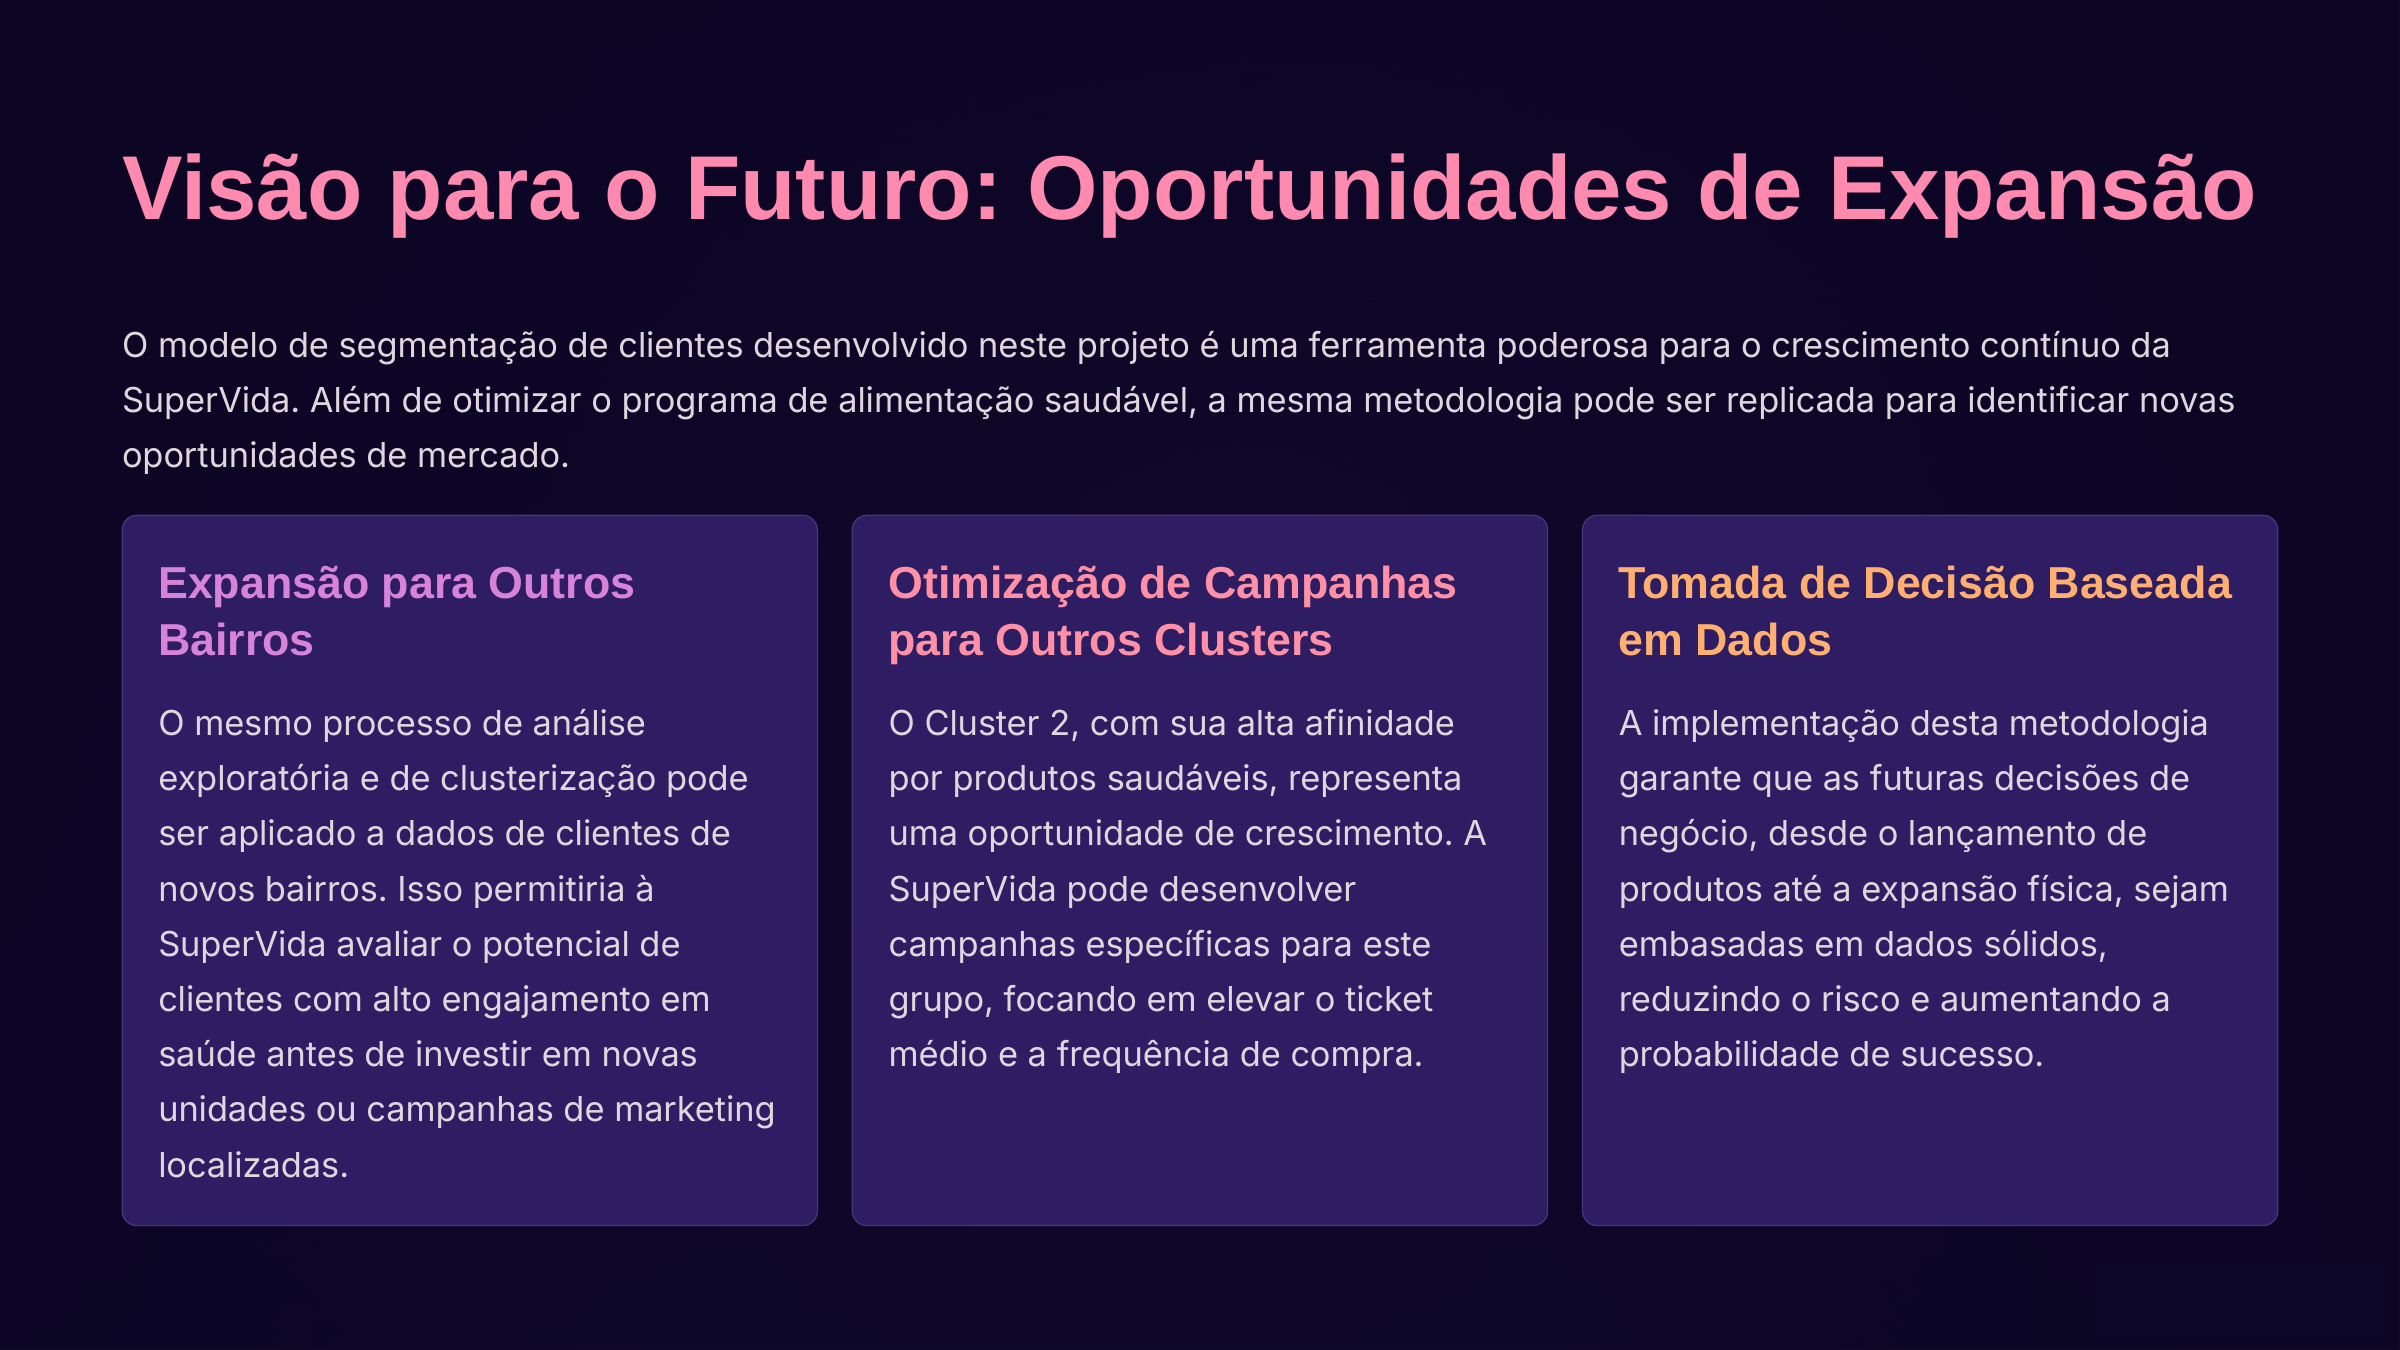

Visão para o Futuro: Oportunidades de Expansão
O modelo de segmentação de clientes desenvolvido neste projeto é uma ferramenta poderosa para o crescimento contínuo da SuperVida. Além de otimizar o programa de alimentação saudável, a mesma metodologia pode ser replicada para identificar novas oportunidades de mercado.

Expansão para Outros Bairros
Otimização de Campanhas para Outros Clusters
Tomada de Decisão Baseada em Dados
O mesmo processo de análise exploratória e de clusterização pode ser aplicado a dados de clientes de novos bairros. Isso permitiria à SuperVida avaliar o potencial de clientes com alto engajamento em saúde antes de investir em novas unidades ou campanhas de marketing localizadas.
O Cluster 2, com sua alta afinidade por produtos saudáveis, representa uma oportunidade de crescimento. A SuperVida pode desenvolver campanhas específicas para este grupo, focando em elevar o ticket médio e a frequência de compra.
A implementação desta metodologia garante que as futuras decisões de negócio, desde o lançamento de produtos até a expansão física, sejam embasadas em dados sólidos, reduzindo o risco e aumentando a probabilidade de sucesso.